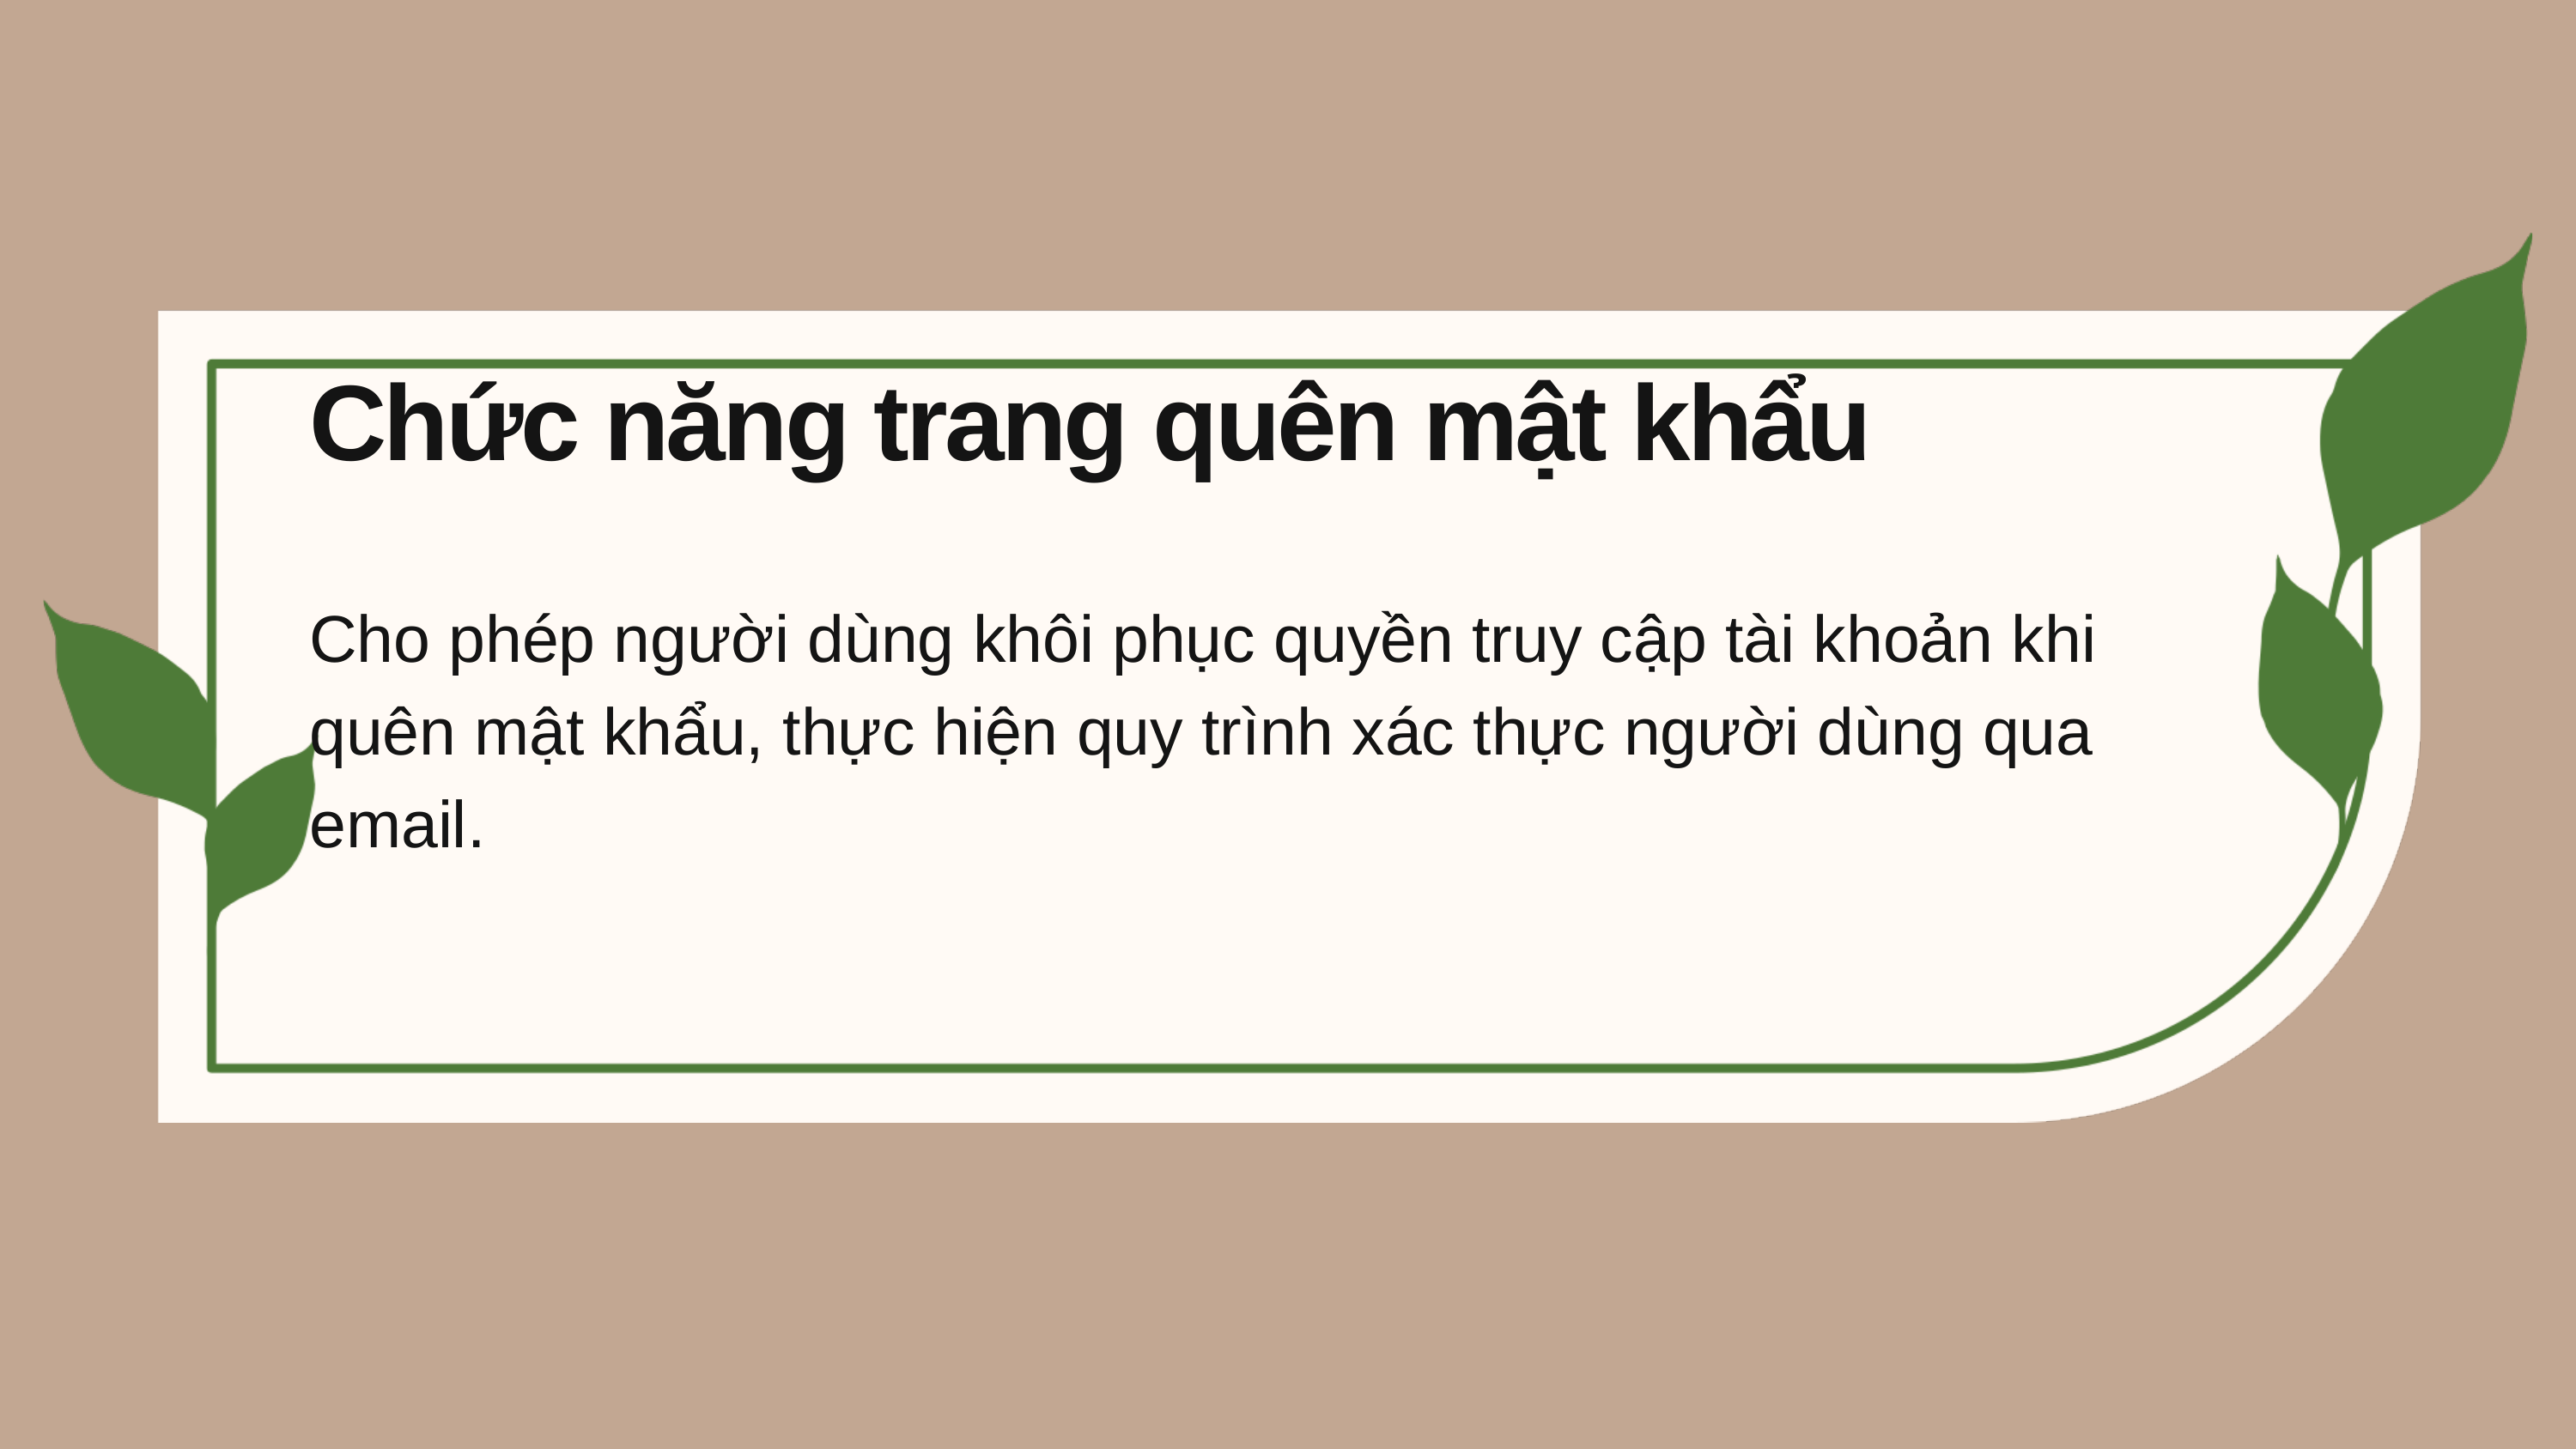

Chức năng trang quên mật khẩu
Cho phép người dùng khôi phục quyền truy cập tài khoản khi quên mật khẩu, thực hiện quy trình xác thực người dùng qua email.